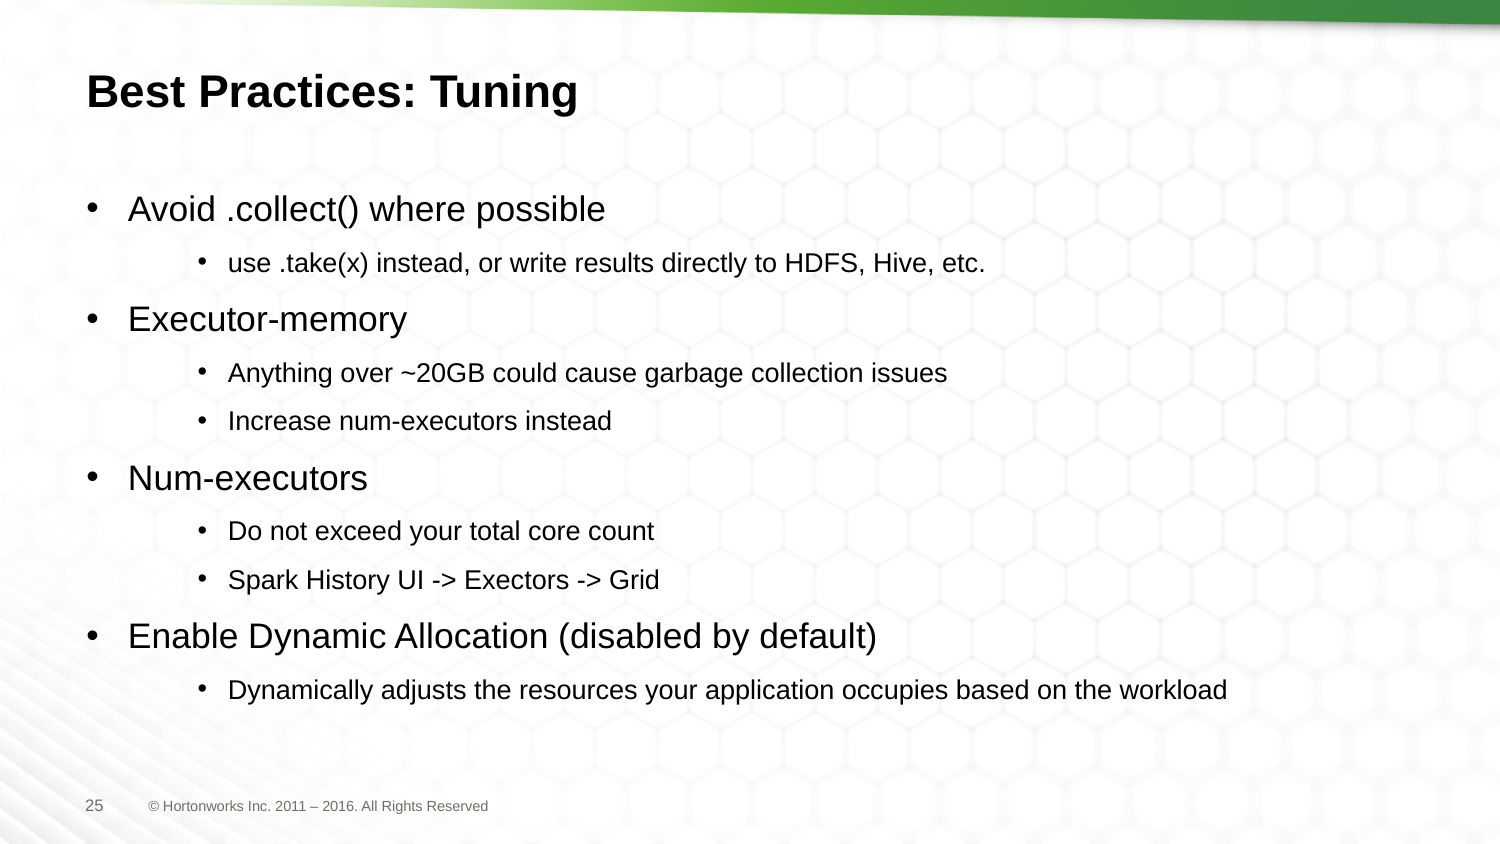

# Best Practices: Tuning
Avoid .collect() where possible
use .take(x) instead, or write results directly to HDFS, Hive, etc.
Executor-memory
Anything over ~20GB could cause garbage collection issues
Increase num-executors instead
Num-executors
Do not exceed your total core count
Spark History UI -> Exectors -> Grid
Enable Dynamic Allocation (disabled by default)
Dynamically adjusts the resources your application occupies based on the workload